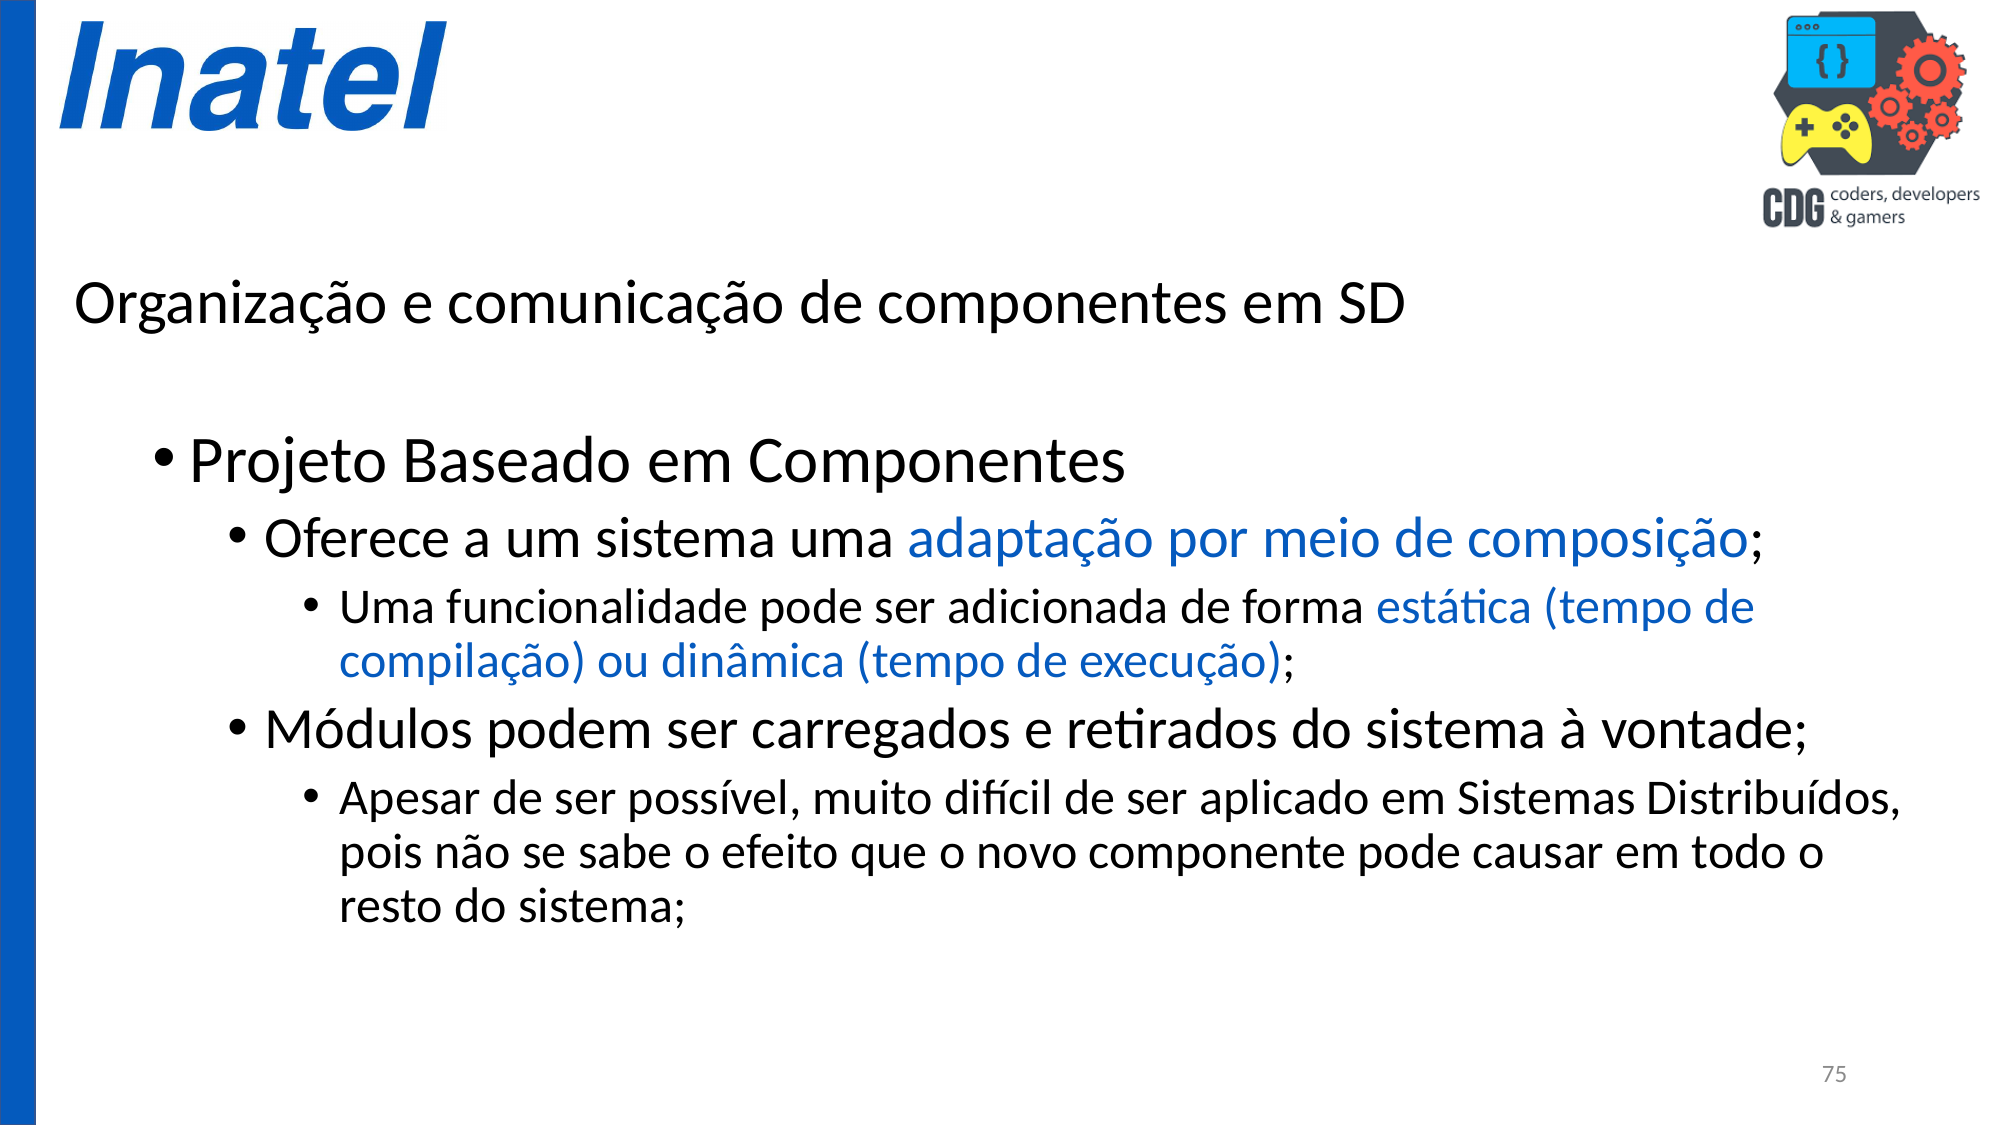

# Organização e comunicação de componentes em SD
Projeto Baseado em Componentes
Oferece a um sistema uma adaptação por meio de composição;
Uma funcionalidade pode ser adicionada de forma estática (tempo de compilação) ou dinâmica (tempo de execução);
Módulos podem ser carregados e retirados do sistema à vontade;
Apesar de ser possível, muito difícil de ser aplicado em Sistemas Distribuídos, pois não se sabe o efeito que o novo componente pode causar em todo o resto do sistema;
75